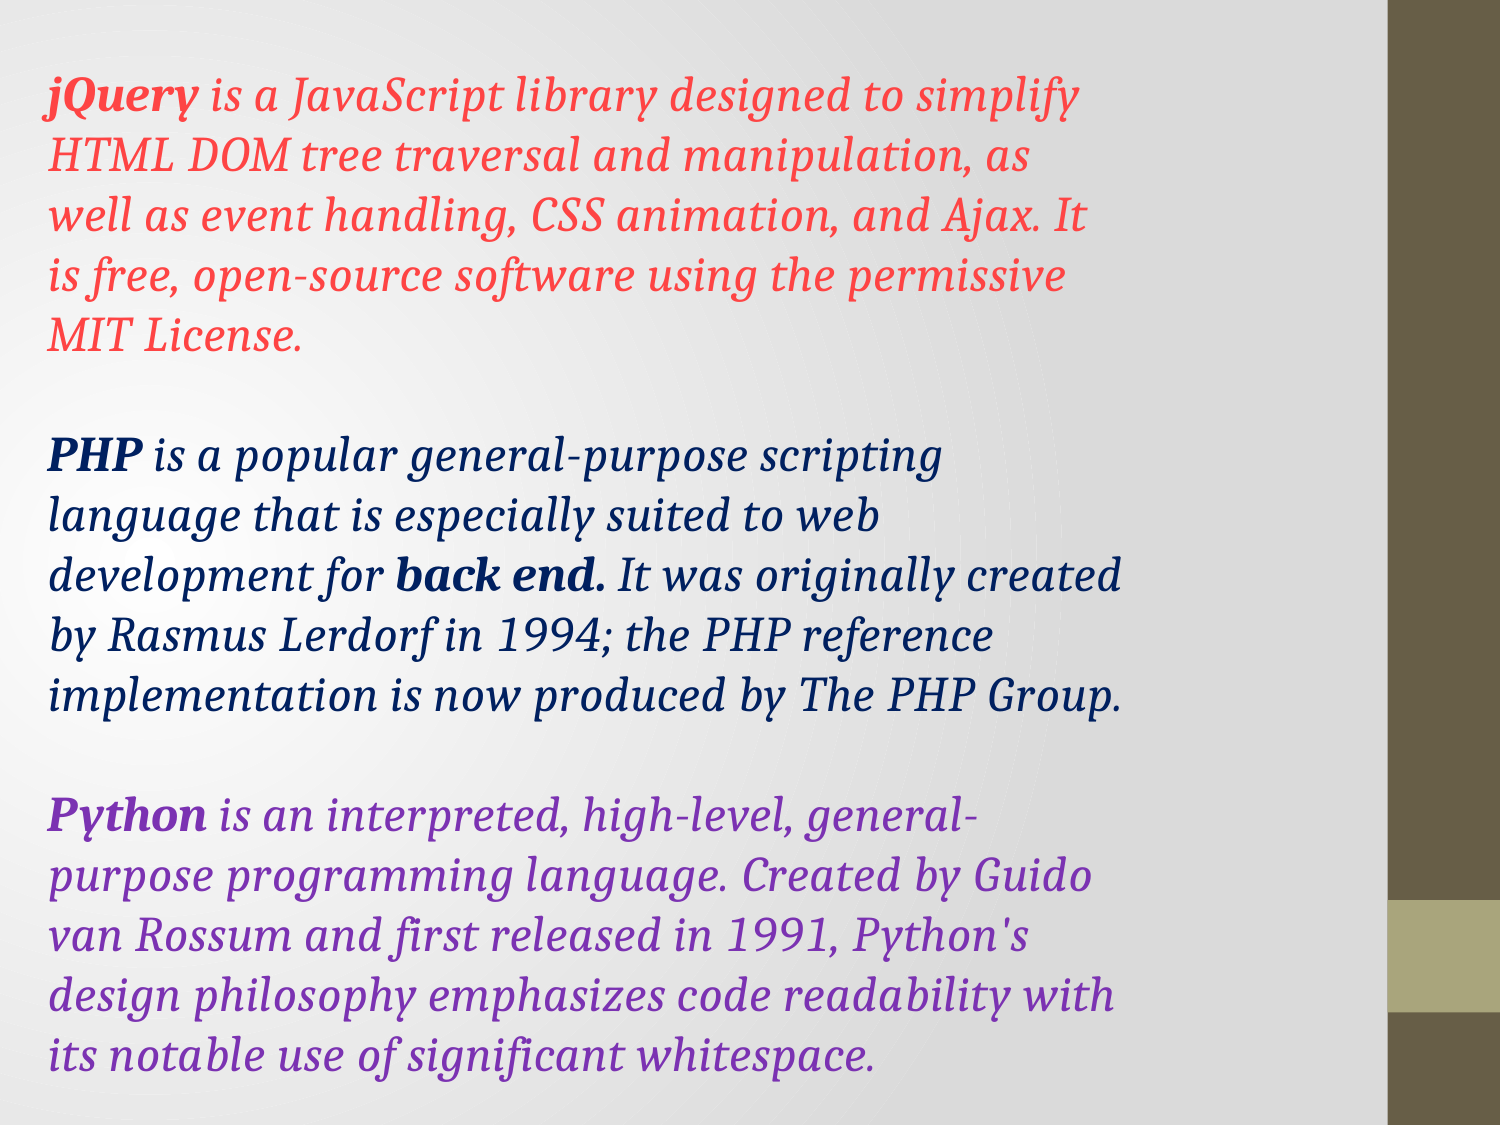

jQuery is a JavaScript library designed to simplify HTML DOM tree traversal and manipulation, as well as event handling, CSS animation, and Ajax. It is free, open-source software using the permissive MIT License.

PHP is a popular general-purpose scripting language that is especially suited to web development for back end. It was originally created by Rasmus Lerdorf in 1994; the PHP reference implementation is now produced by The PHP Group.

Python is an interpreted, high-level, general-purpose programming language. Created by Guido van Rossum and first released in 1991, Python's design philosophy emphasizes code readability with its notable use of significant whitespace.